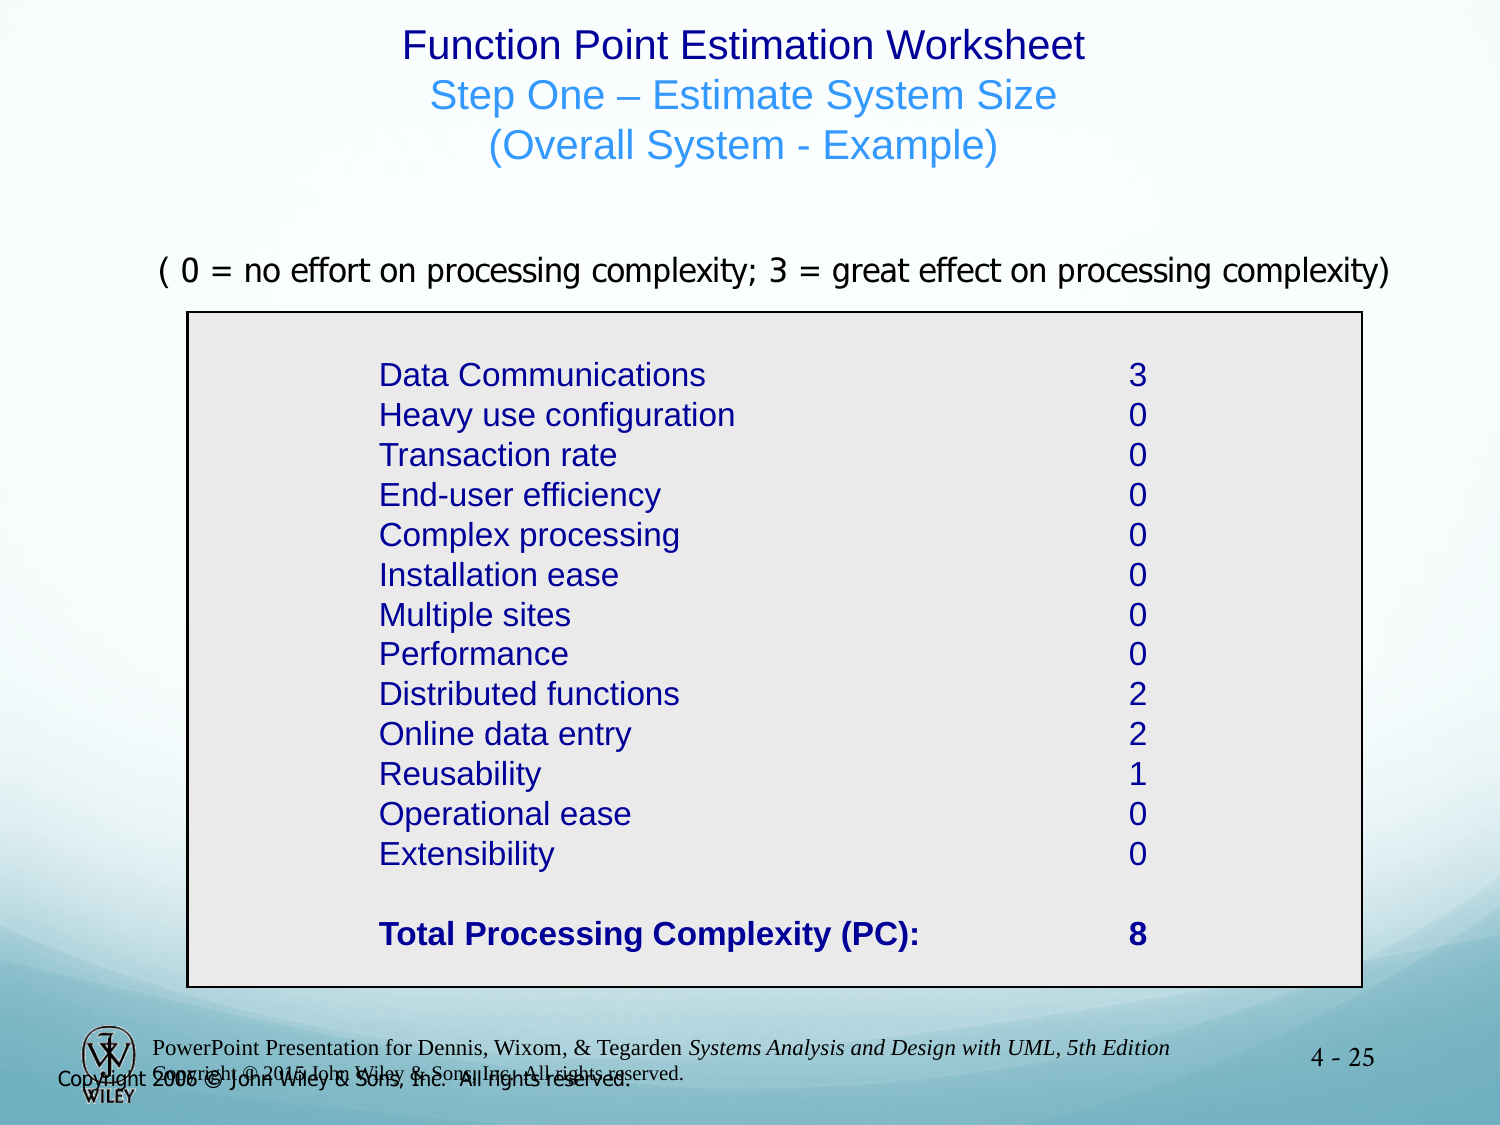

# Function Point Estimation Worksheet Step One – Estimate System Size (Overall System - Example)
( 0 = no effort on processing complexity; 3 = great effect on processing complexity)

Data Communications			3
Heavy use configuration			0
Transaction rate				0
End-user efficiency				0
Complex processing			0
Installation ease				0
Multiple sites				0
Performance				0
Distributed functions			2
Online data entry				2
Reusability				1
Operational ease				0
Extensibility				0
Total Processing Complexity (PC):		8
4 - 25

Copyright 2006 © John Wiley & Sons, Inc.  All rights reserved.